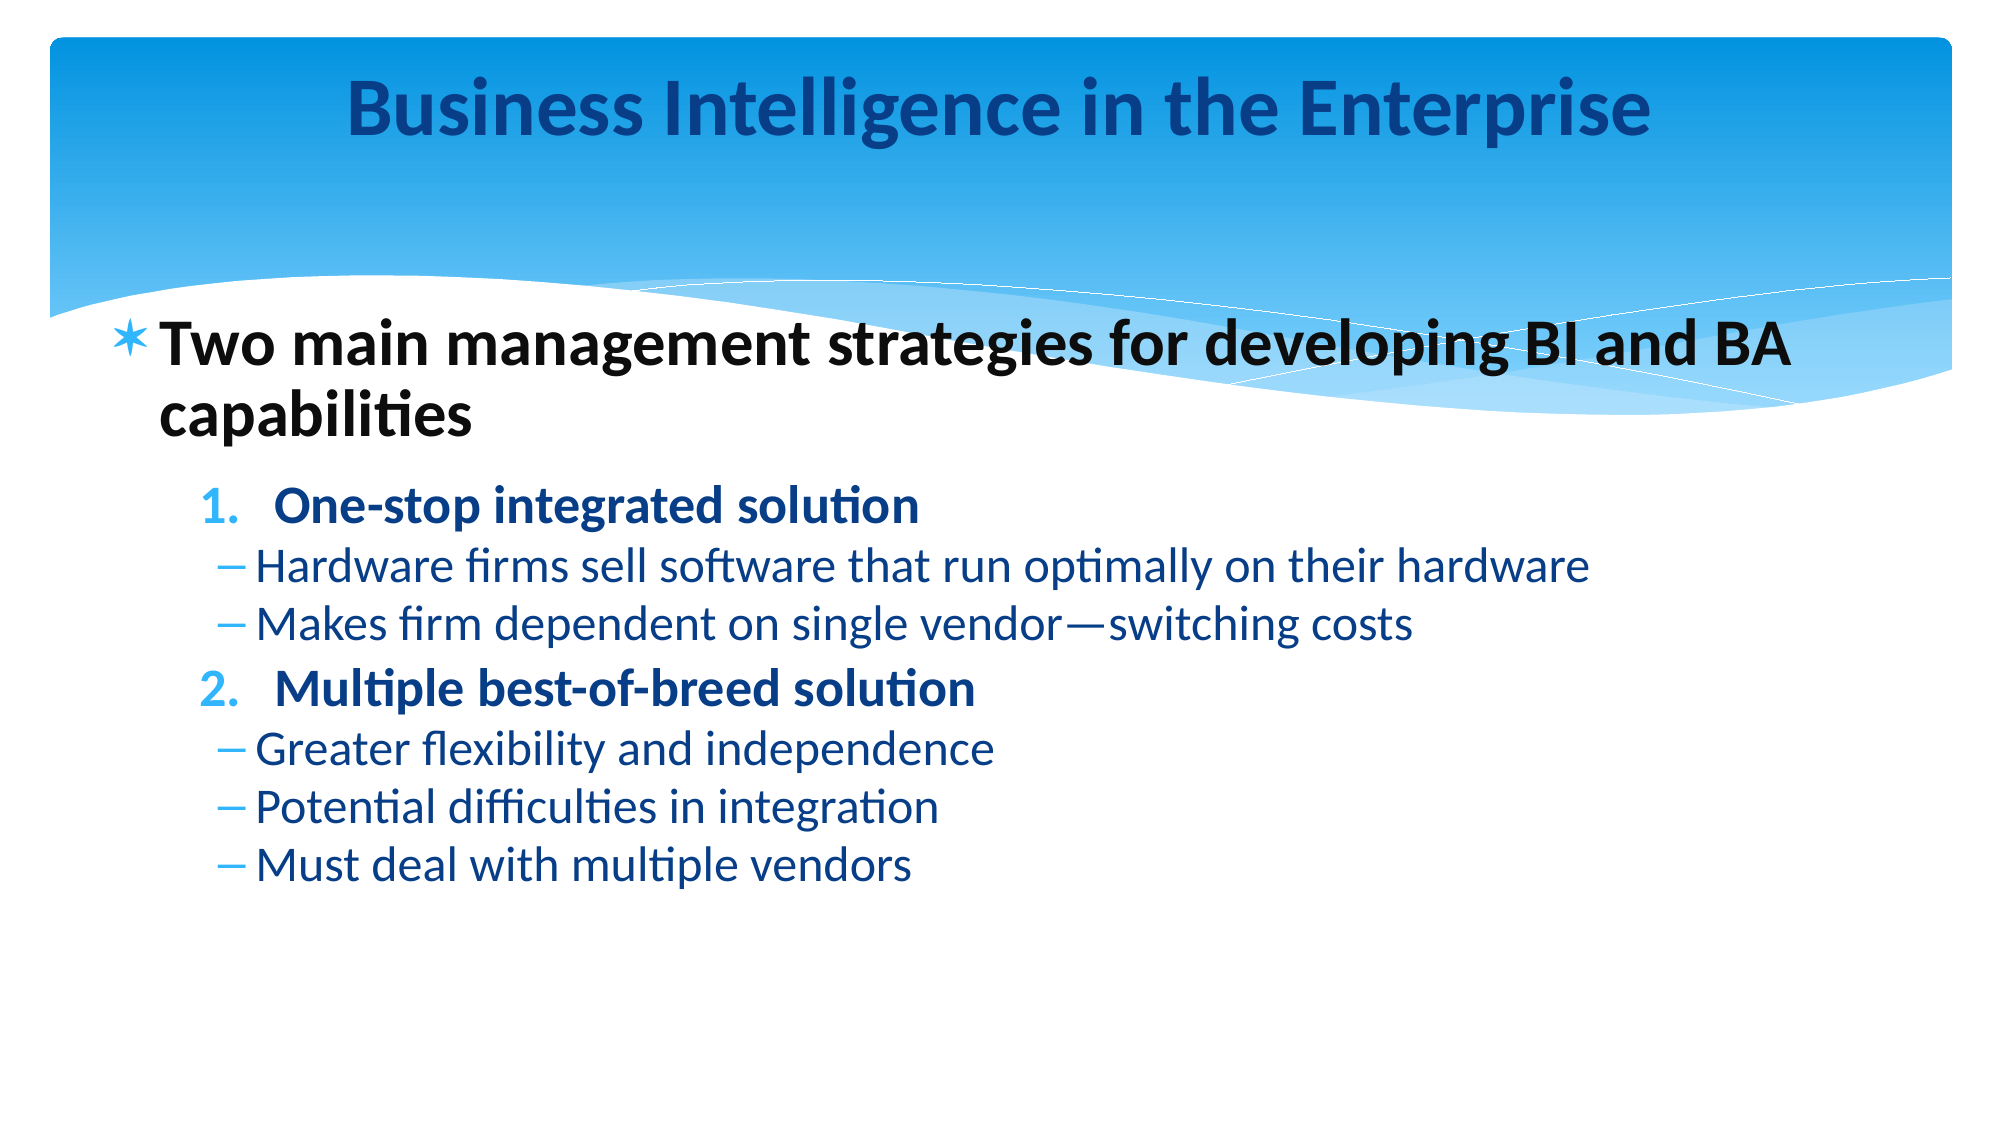

Business Intelligence in the Enterprise
Two main management strategies for developing BI and BA capabilities
One-stop integrated solution
Hardware firms sell software that run optimally on their hardware
Makes firm dependent on single vendor—switching costs
Multiple best-of-breed solution
Greater flexibility and independence
Potential difficulties in integration
Must deal with multiple vendors